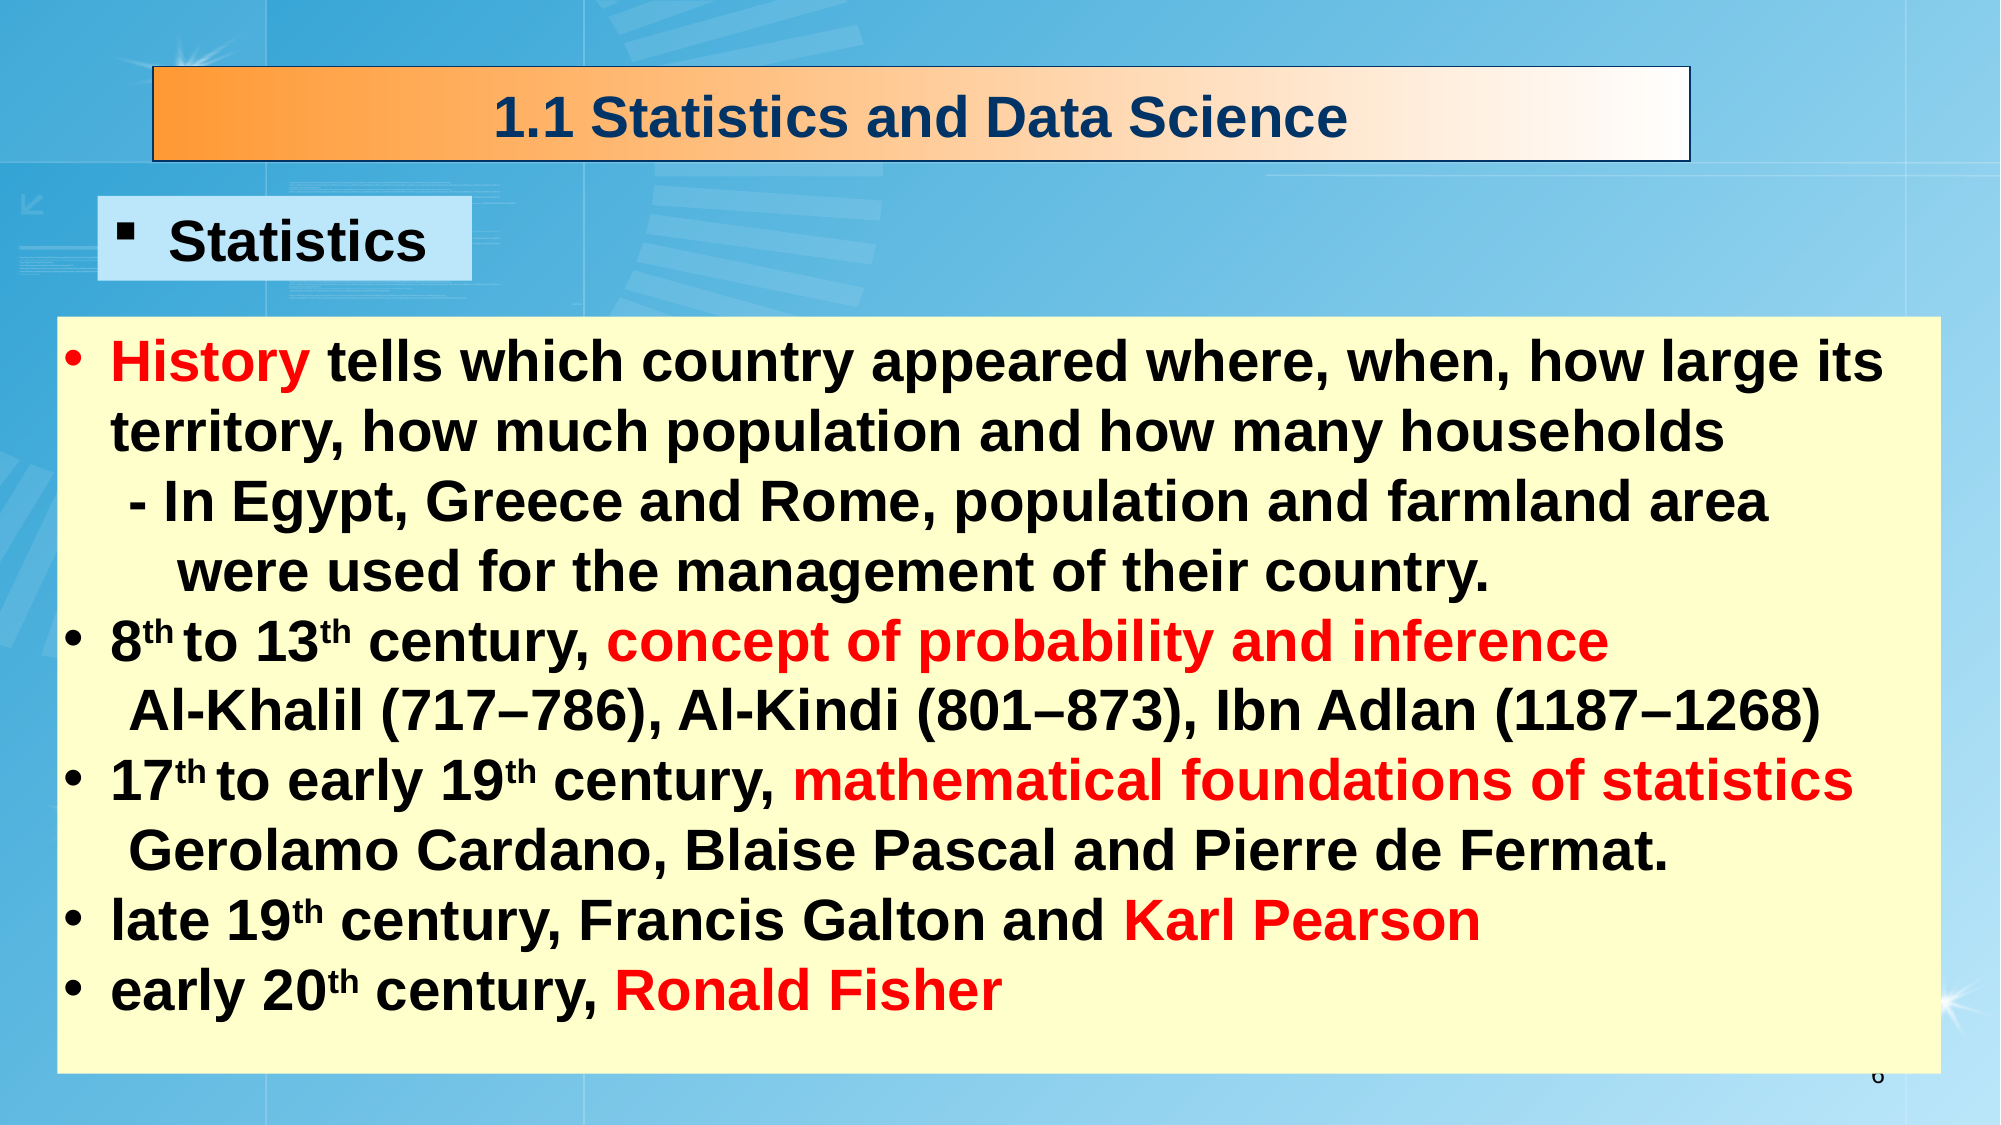

1.1 Statistics and Data Science
Statistics
History tells which country appeared where, when, how large its territory, how much population and how many households
    - In Egypt, Greece and Rome, population and farmland area
       were used for the management of their country.
8th to 13th century, concept of probability and inference
    Al-Khalil (717–786), Al-Kindi (801–873), Ibn Adlan (1187–1268)
17th to early 19th century, mathematical foundations of statistics
    Gerolamo Cardano, Blaise Pascal and Pierre de Fermat.
late 19th century, Francis Galton and Karl Pearson
early 20th century, Ronald Fisher
6